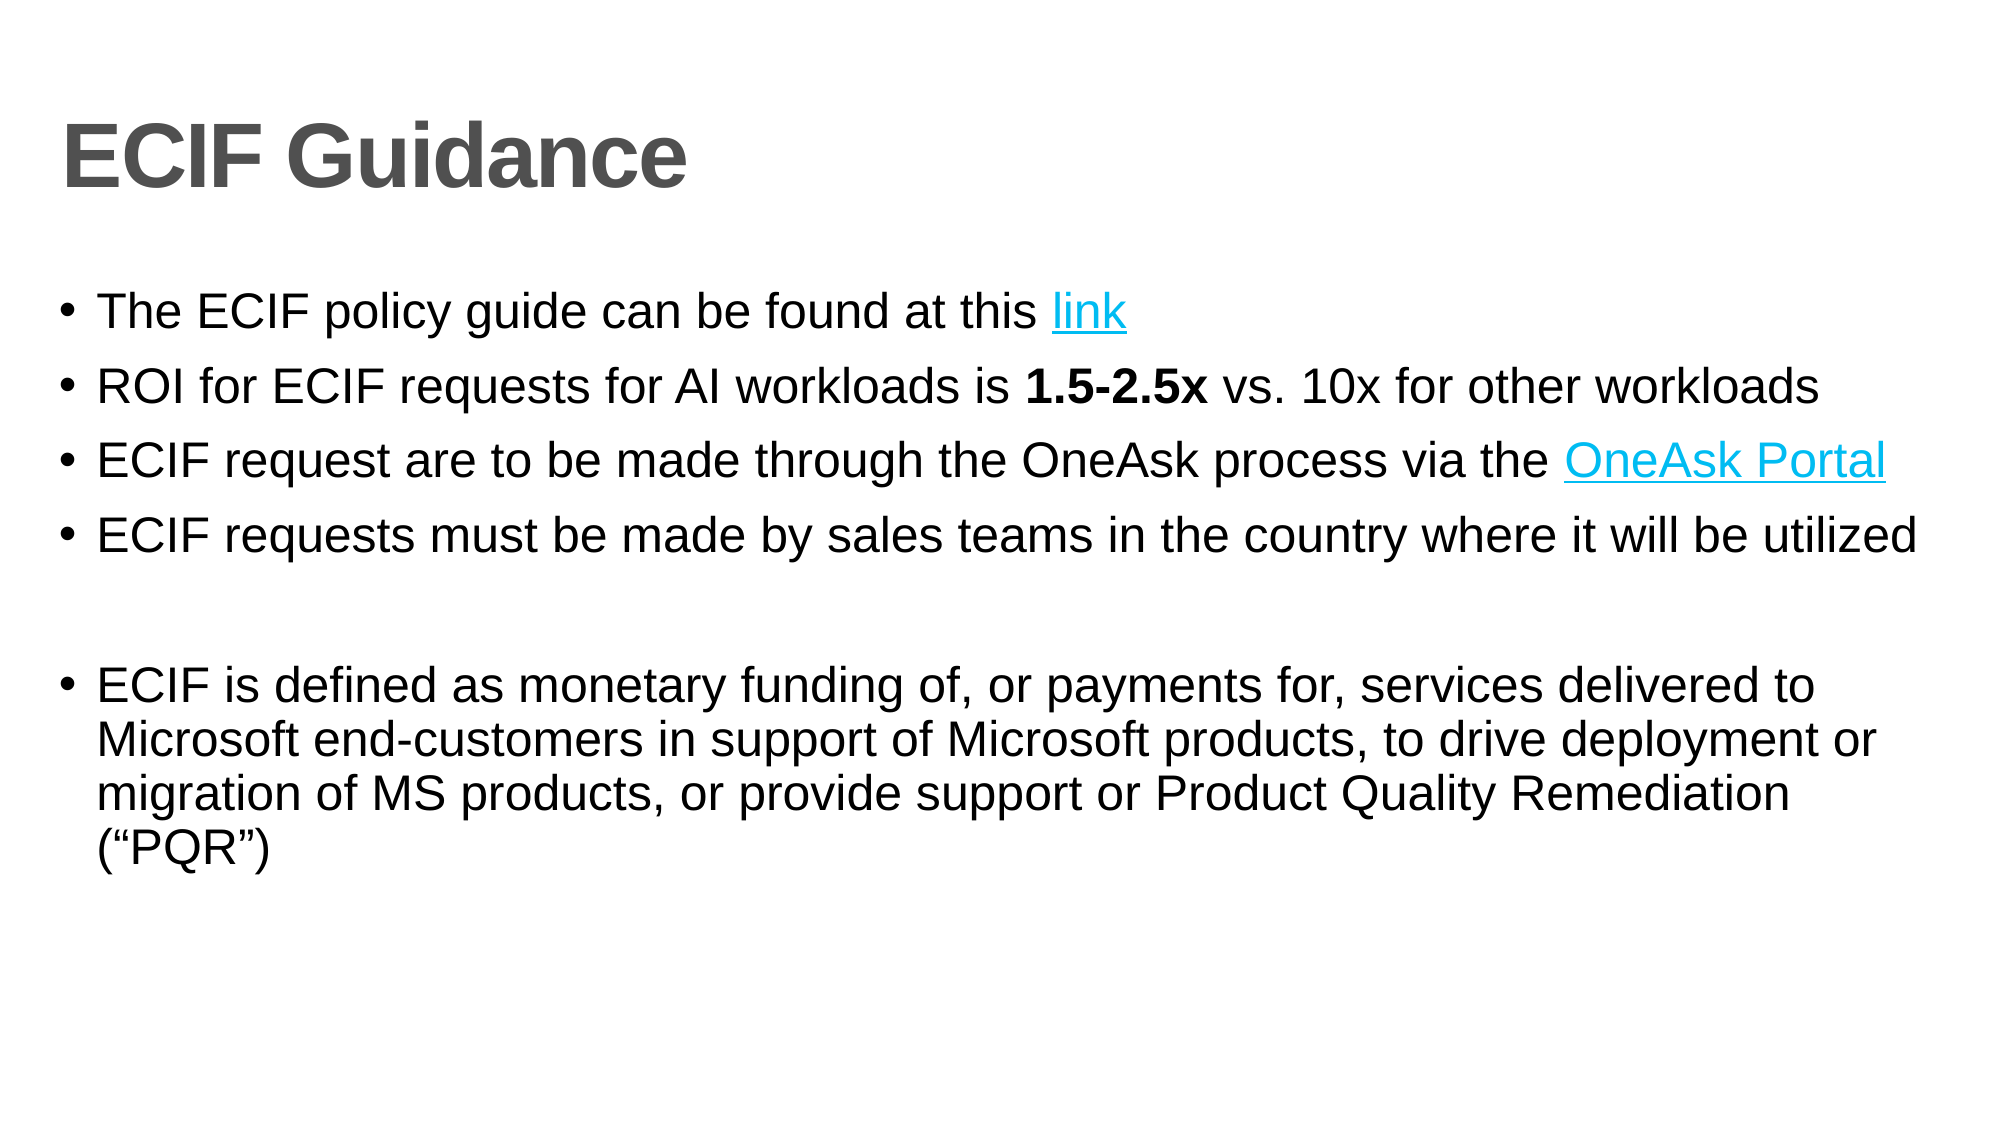

ECIF Guidance
The ECIF policy guide can be found at this link
ROI for ECIF requests for AI workloads is 1.5-2.5x vs. 10x for other workloads
ECIF request are to be made through the OneAsk process via the OneAsk Portal
ECIF requests must be made by sales teams in the country where it will be utilized

ECIF is defined as monetary funding of, or payments for, services delivered to Microsoft end-customers in support of Microsoft products, to drive deployment or migration of MS products, or provide support or Product Quality Remediation (“PQR”)